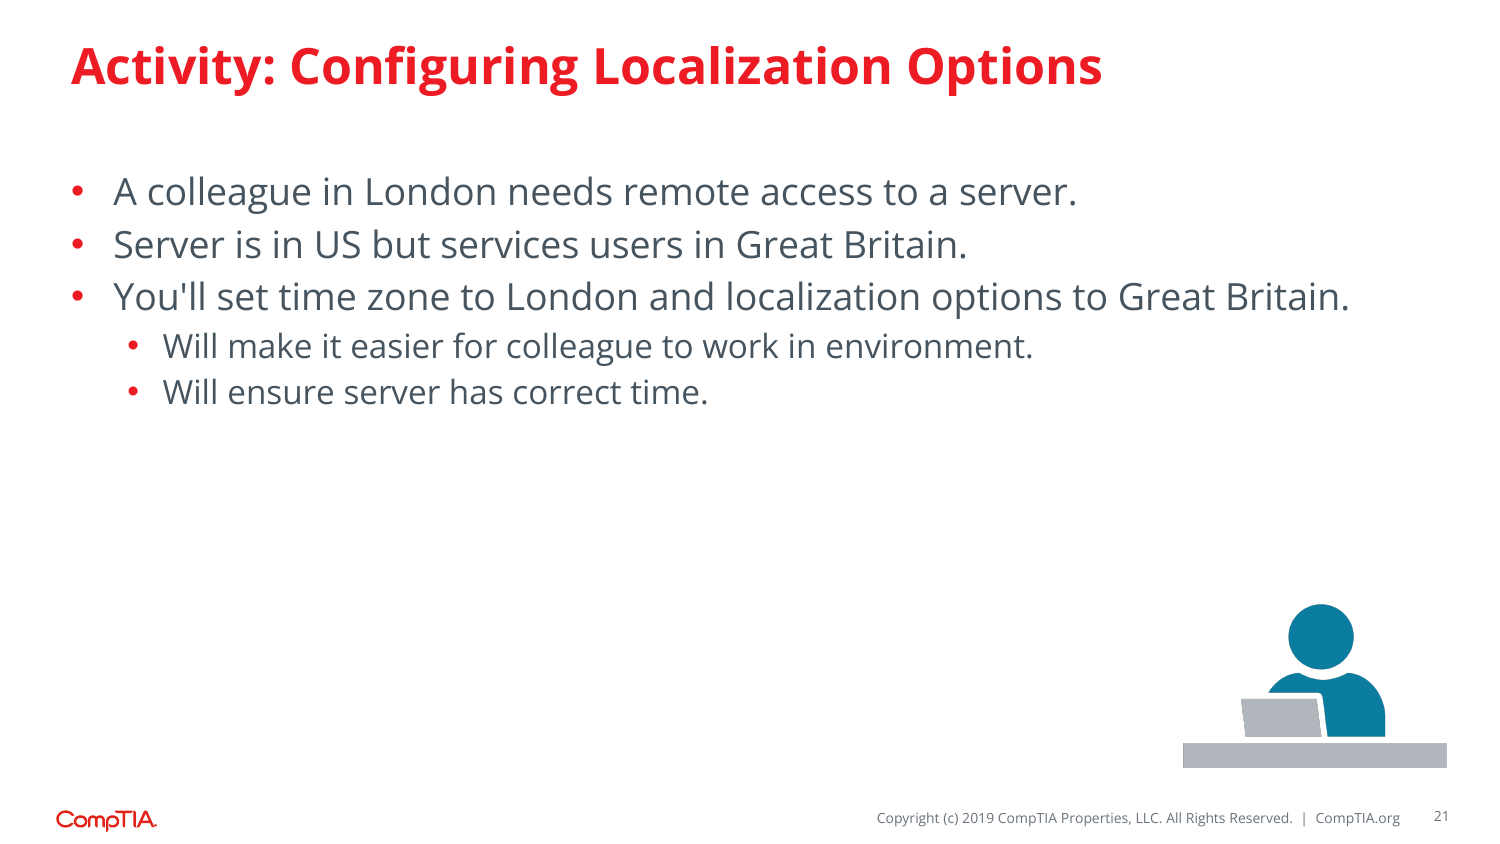

# Activity: Configuring Localization Options
A colleague in London needs remote access to a server.
Server is in US but services users in Great Britain.
You'll set time zone to London and localization options to Great Britain.
Will make it easier for colleague to work in environment.
Will ensure server has correct time.
21